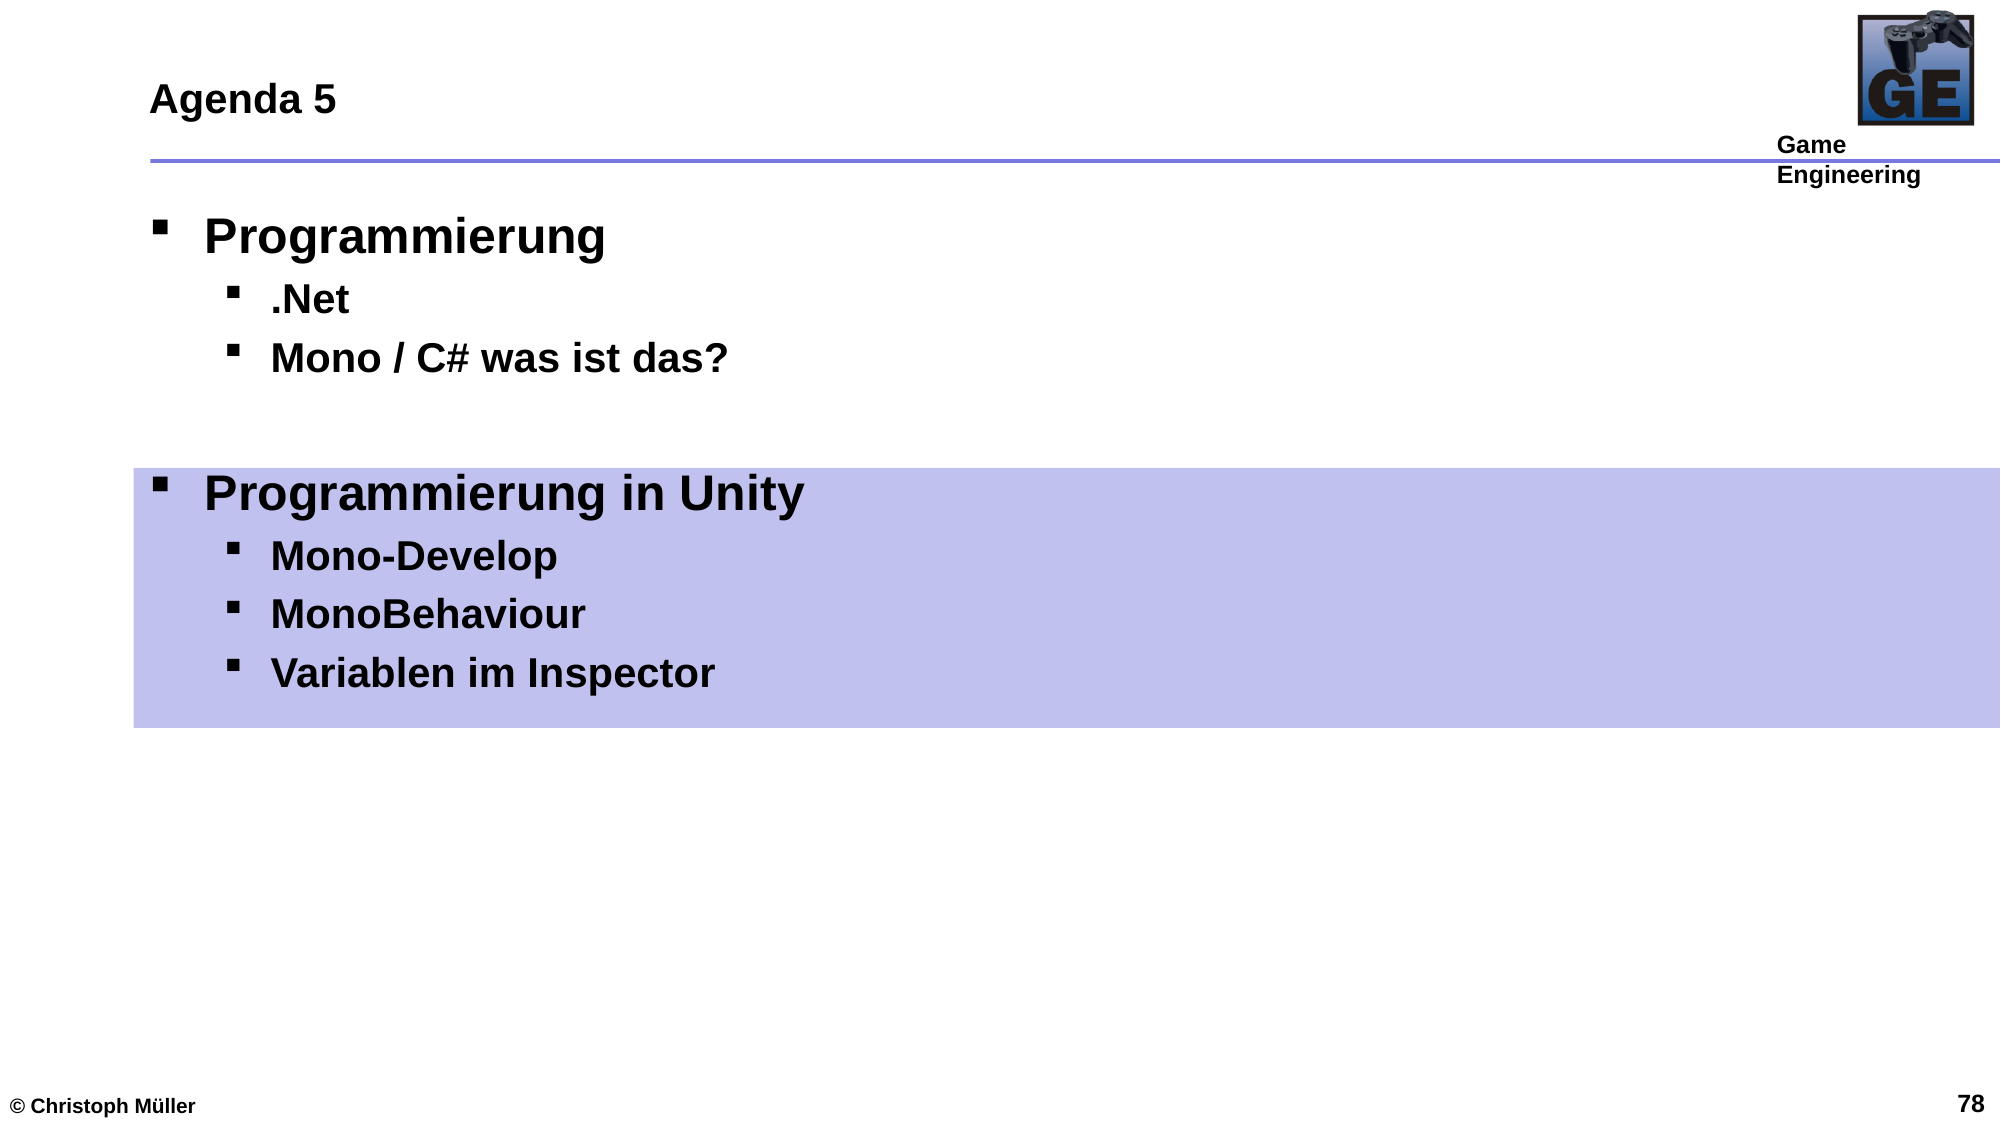

# Agenda 5
Programmierung
.Net
Mono / C# was ist das?

Programmierung in Unity
Mono-Develop
MonoBehaviour
Variablen im Inspector